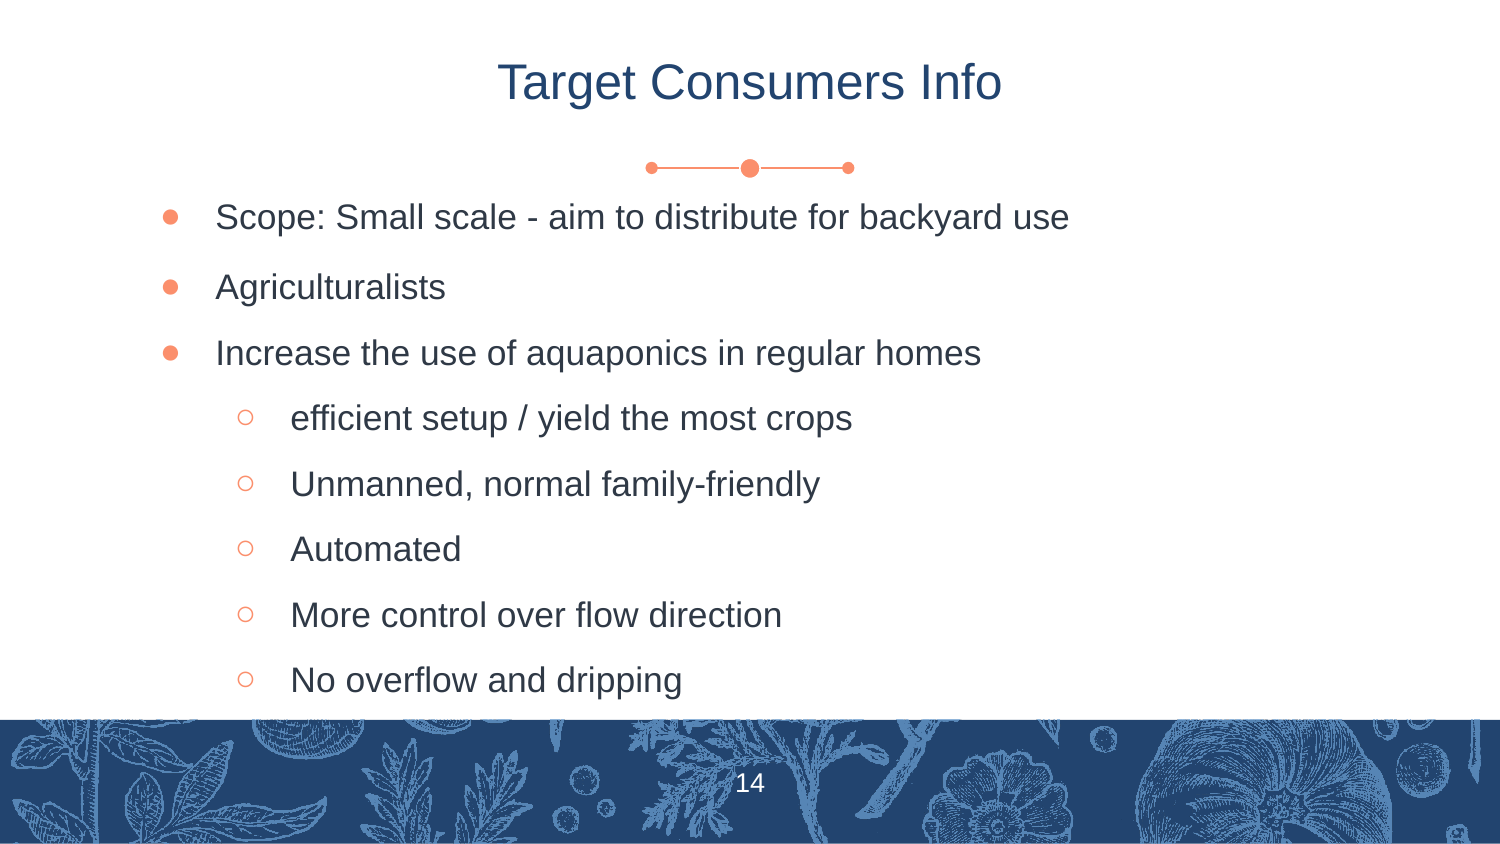

# Target Consumers Info
Scope: Small scale - aim to distribute for backyard use
Agriculturalists
Increase the use of aquaponics in regular homes
efficient setup / yield the most crops
Unmanned, normal family-friendly
Automated
More control over flow direction
No overflow and dripping

14